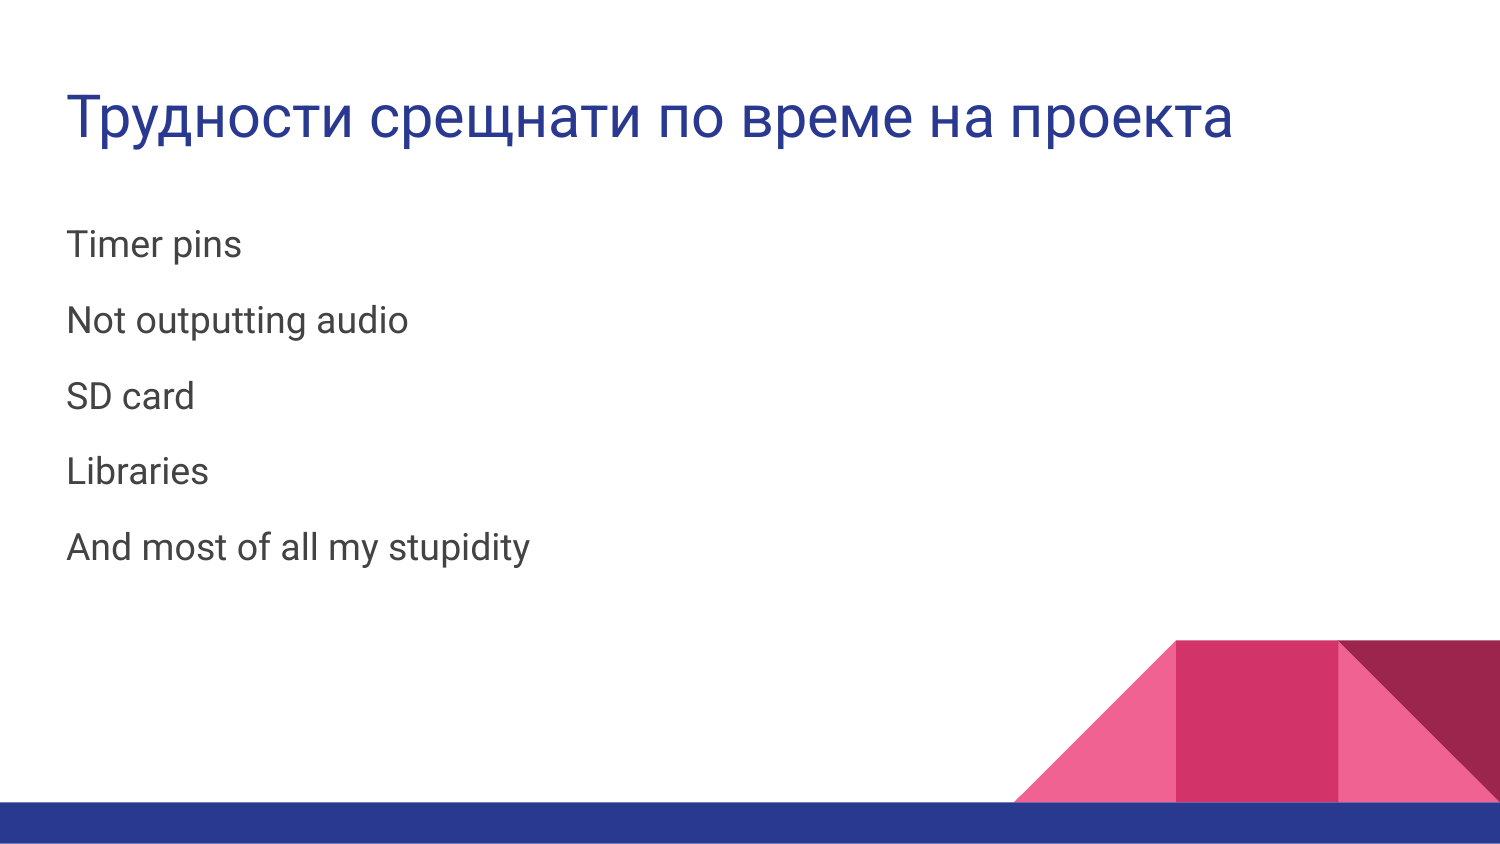

# Трудности срещнати по време на проекта
Timer pins
Not outputting audio
SD card
Libraries
And most of all my stupidity